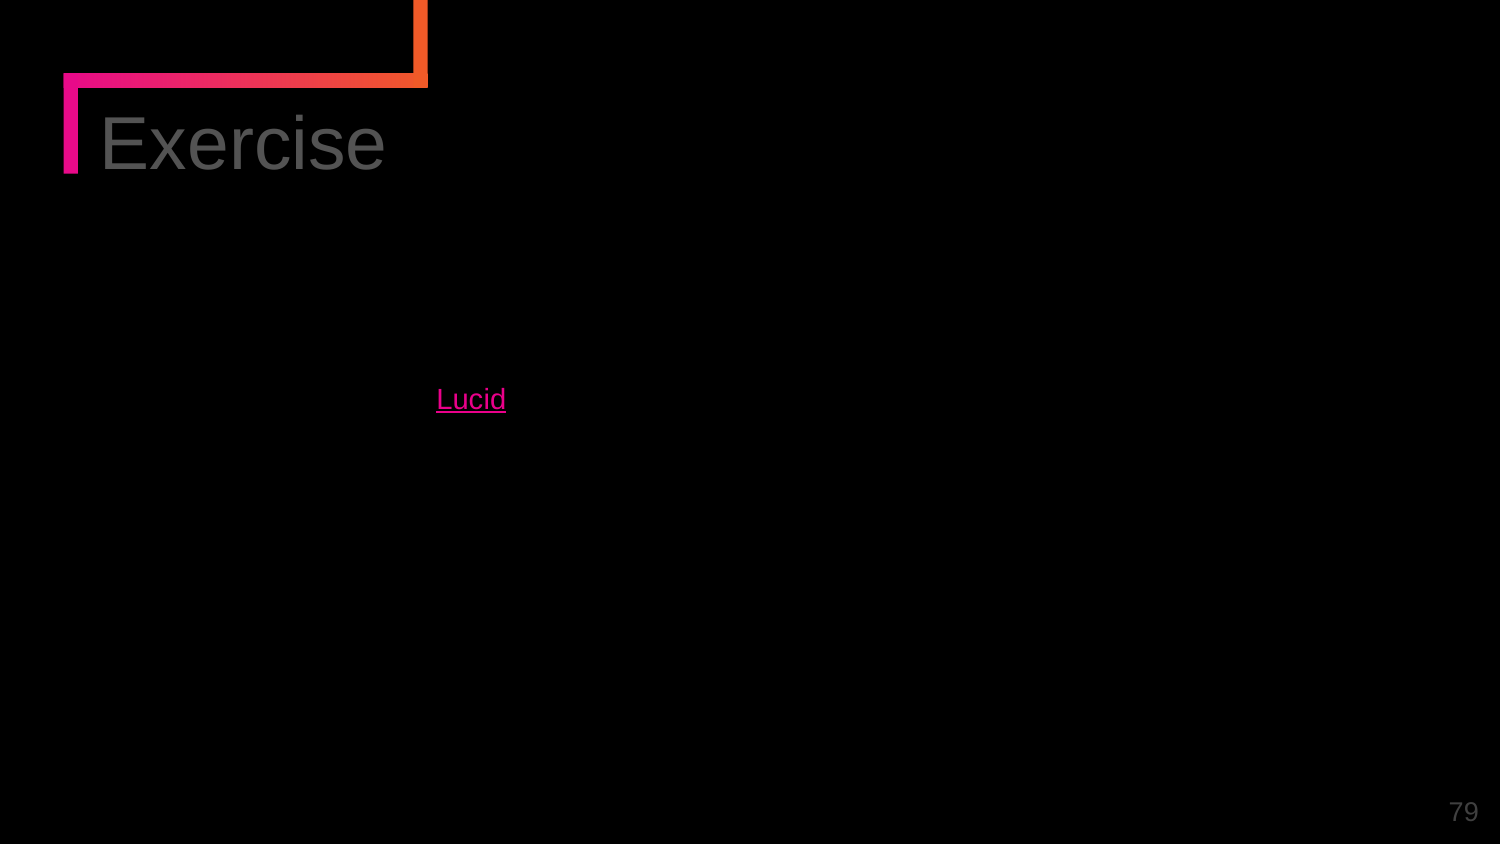

Exercise
Create a simple high level data  flow diagram that depicts the frontend and backend processes for the Online Pizza Delivery shop.

Example DFD in Lucid Chart

79